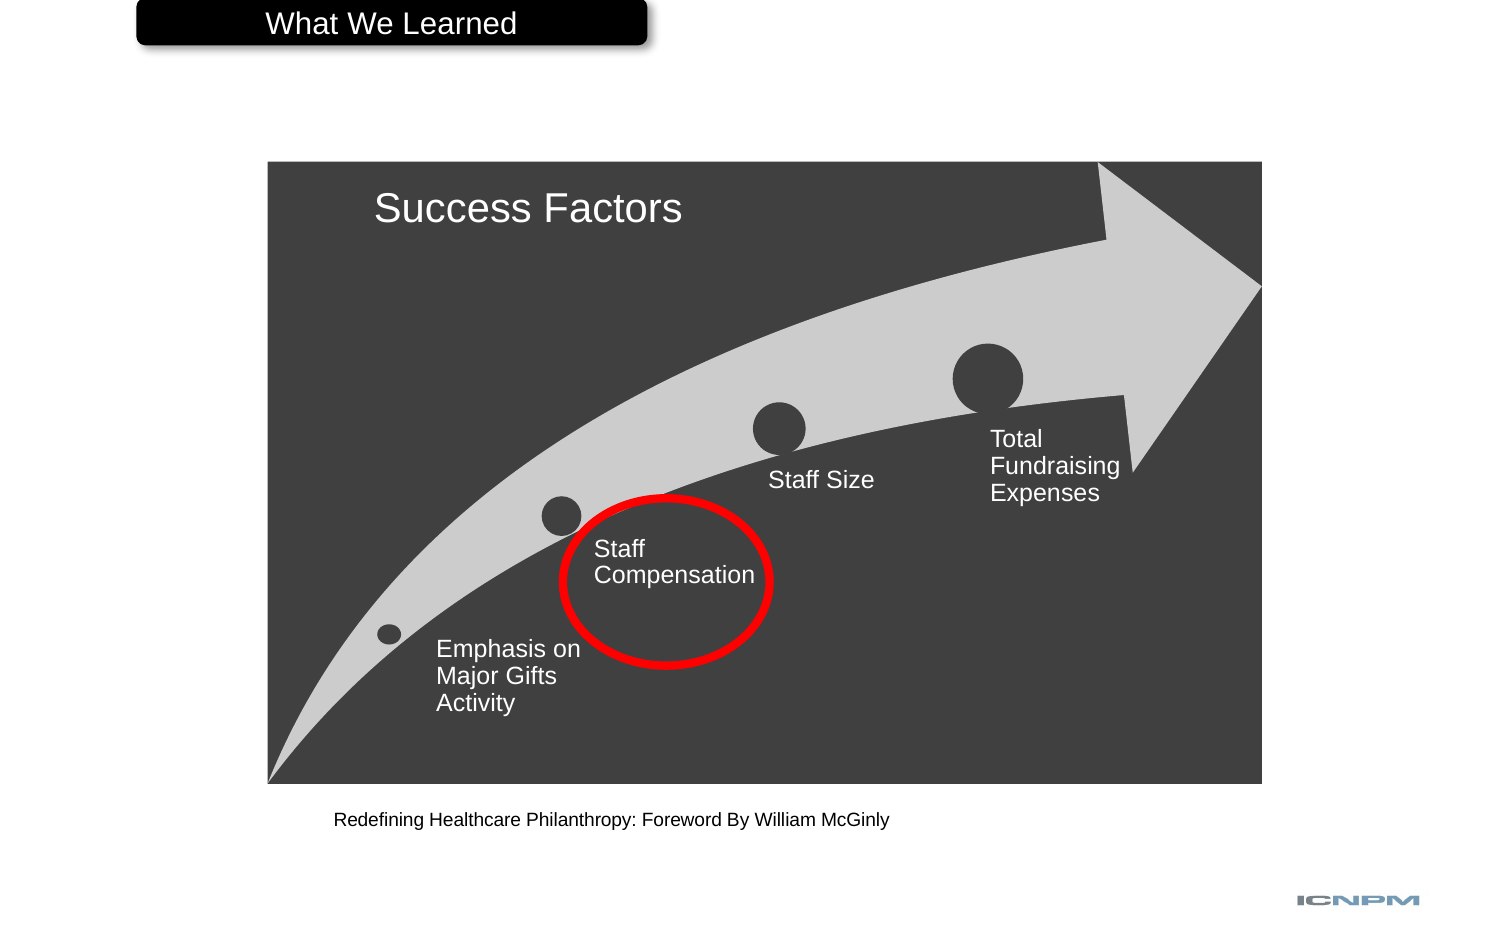

What We Learned
Emphasis on Major Gifts Activity
Staff Compensation
Staff Size
Total Fundraising Expenses
Success Factors

Redefining Healthcare Philanthropy: Foreword By William McGinly